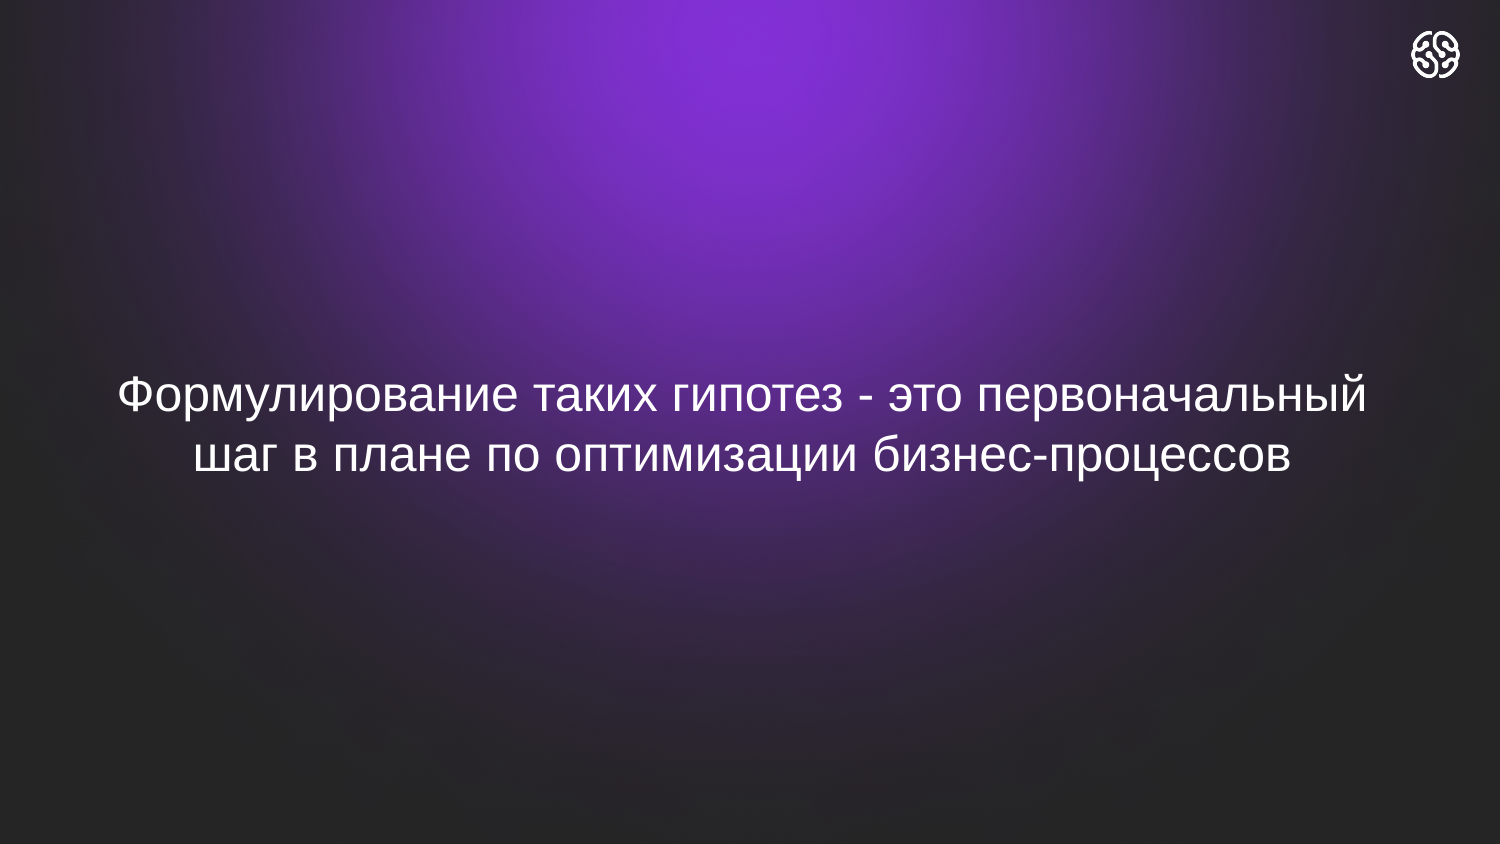

# Формулирование таких гипотез - это первоначальный шаг в плане по оптимизации бизнес-процессов